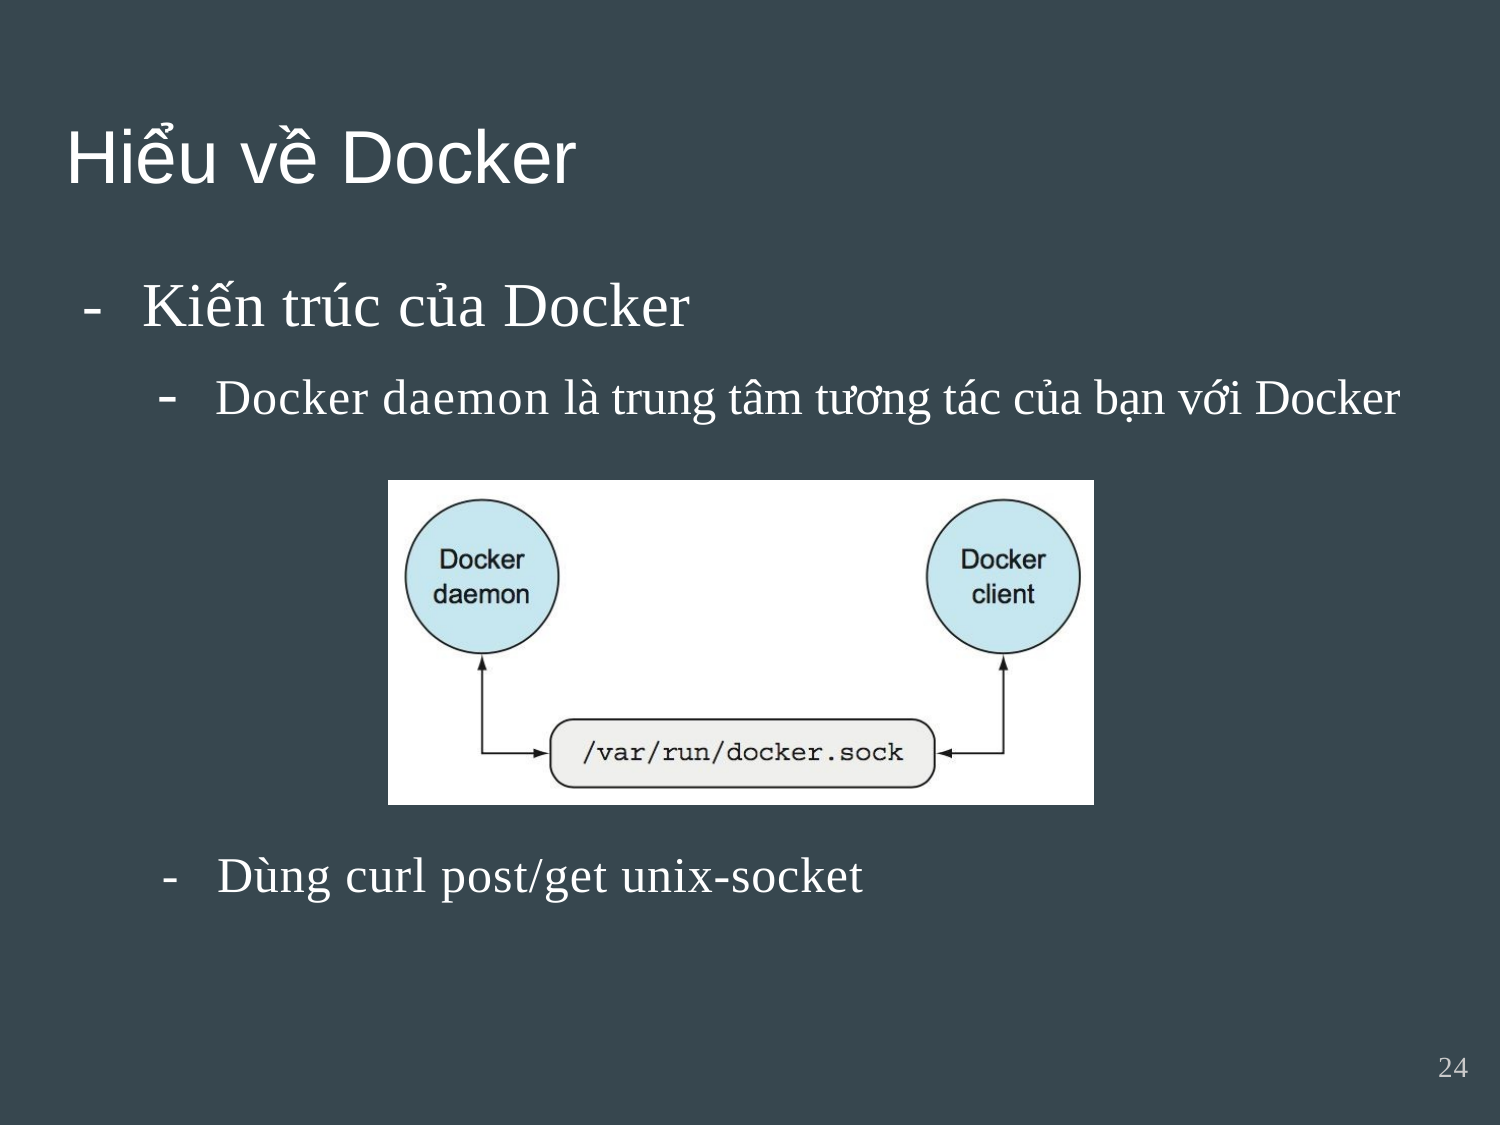

Hiểu về Docker
-	Kiến trúc của Docker
-	Docker daemon là trung tâm tương tác của bạn với Docker

-	Dùng curl post/get unix-socket
24